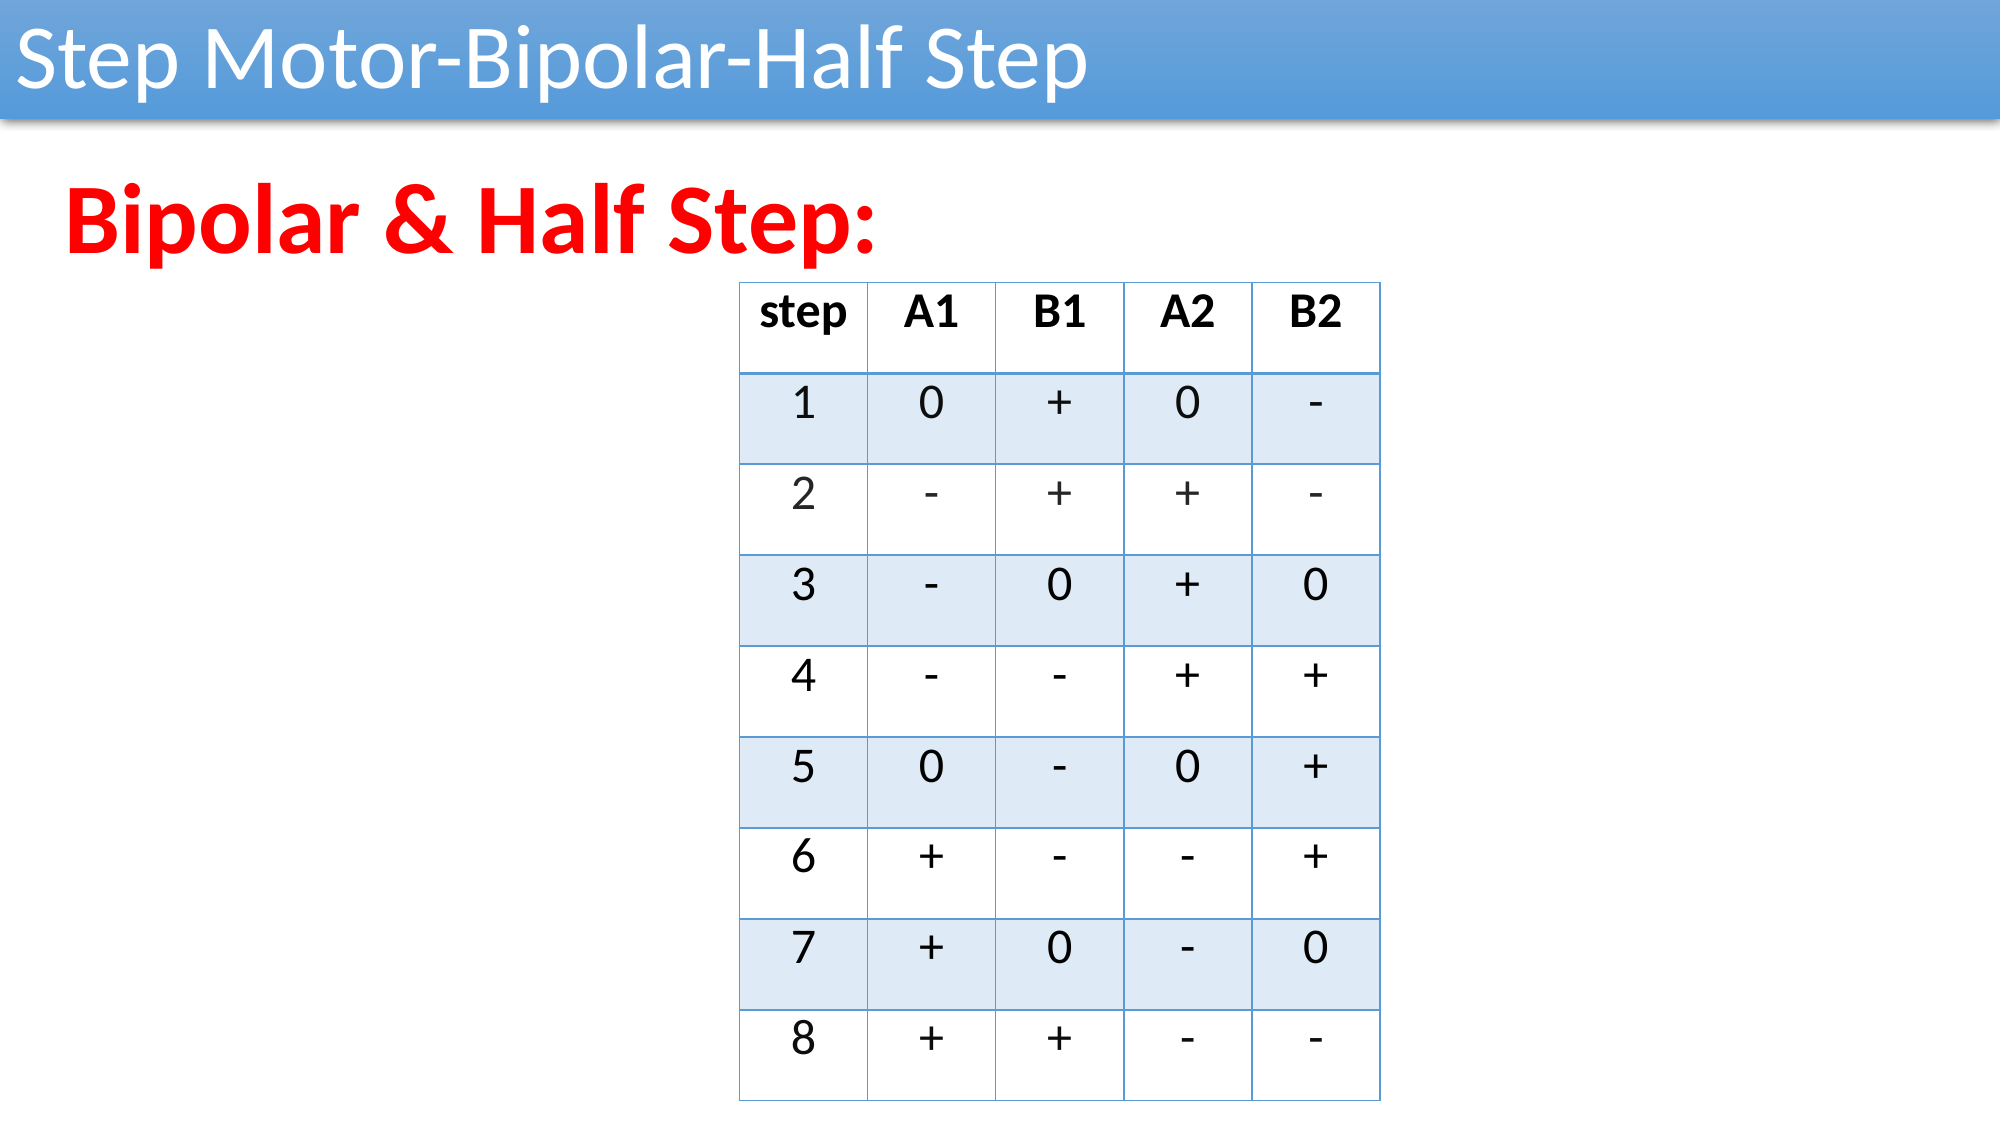

Step Motor-Bipolar-Half Step
Bipolar & Half Step:
| step | A1 | B1 | A2 | B2 |
| --- | --- | --- | --- | --- |
| 1 | 0 | + | 0 | - |
| 2 | - | + | + | - |
| 3 | - | 0 | + | 0 |
| 4 | - | - | + | + |
| 5 | 0 | - | 0 | + |
| 6 | + | - | - | + |
| 7 | + | 0 | - | 0 |
| 8 | + | + | - | - |